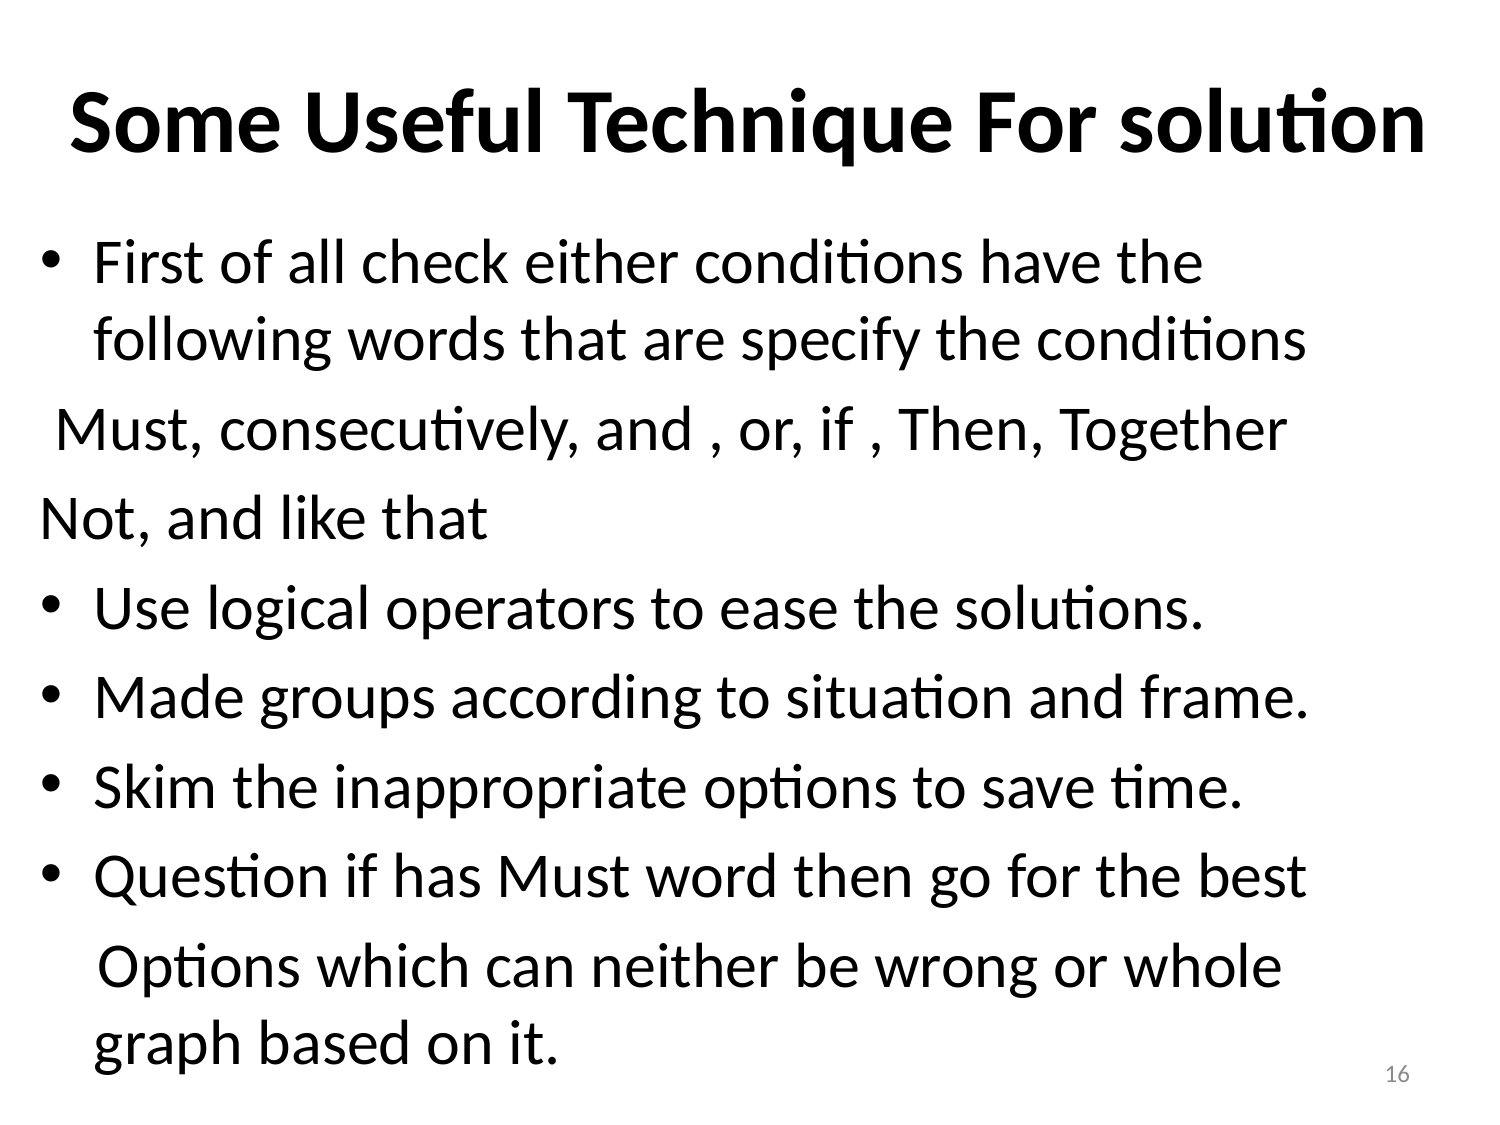

# Some Useful Technique For solution
First of all check either conditions have the following words that are specify the conditions
 Must, consecutively, and , or, if , Then, Together
Not, and like that
Use logical operators to ease the solutions.
Made groups according to situation and frame.
Skim the inappropriate options to save time.
Question if has Must word then go for the best
    Options which can neither be wrong or whole graph based on it.

16